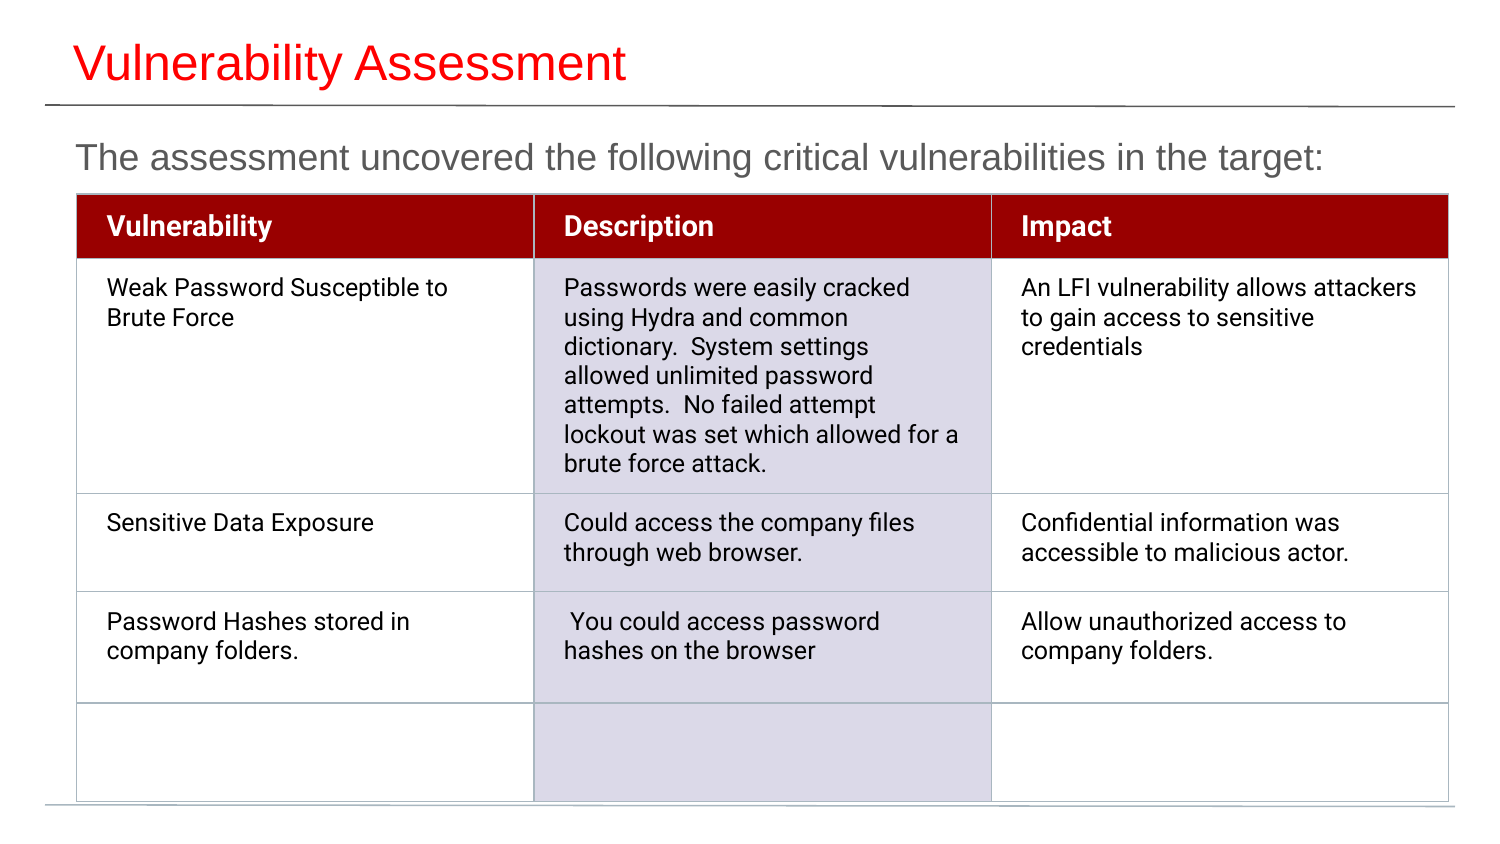

# Vulnerability Assessment
The assessment uncovered the following critical vulnerabilities in the target:
| Vulnerability | Description | Impact |
| --- | --- | --- |
| Weak Password Susceptible to Brute Force | Passwords were easily cracked using Hydra and common dictionary. System settings allowed unlimited password attempts. No failed attempt lockout was set which allowed for a brute force attack. | An LFI vulnerability allows attackers to gain access to sensitive credentials |
| Sensitive Data Exposure | Could access the company files through web browser. | Confidential information was accessible to malicious actor. |
| Password Hashes stored in company folders. | You could access password hashes on the browser | Allow unauthorized access to company folders. |
|  |  |  |